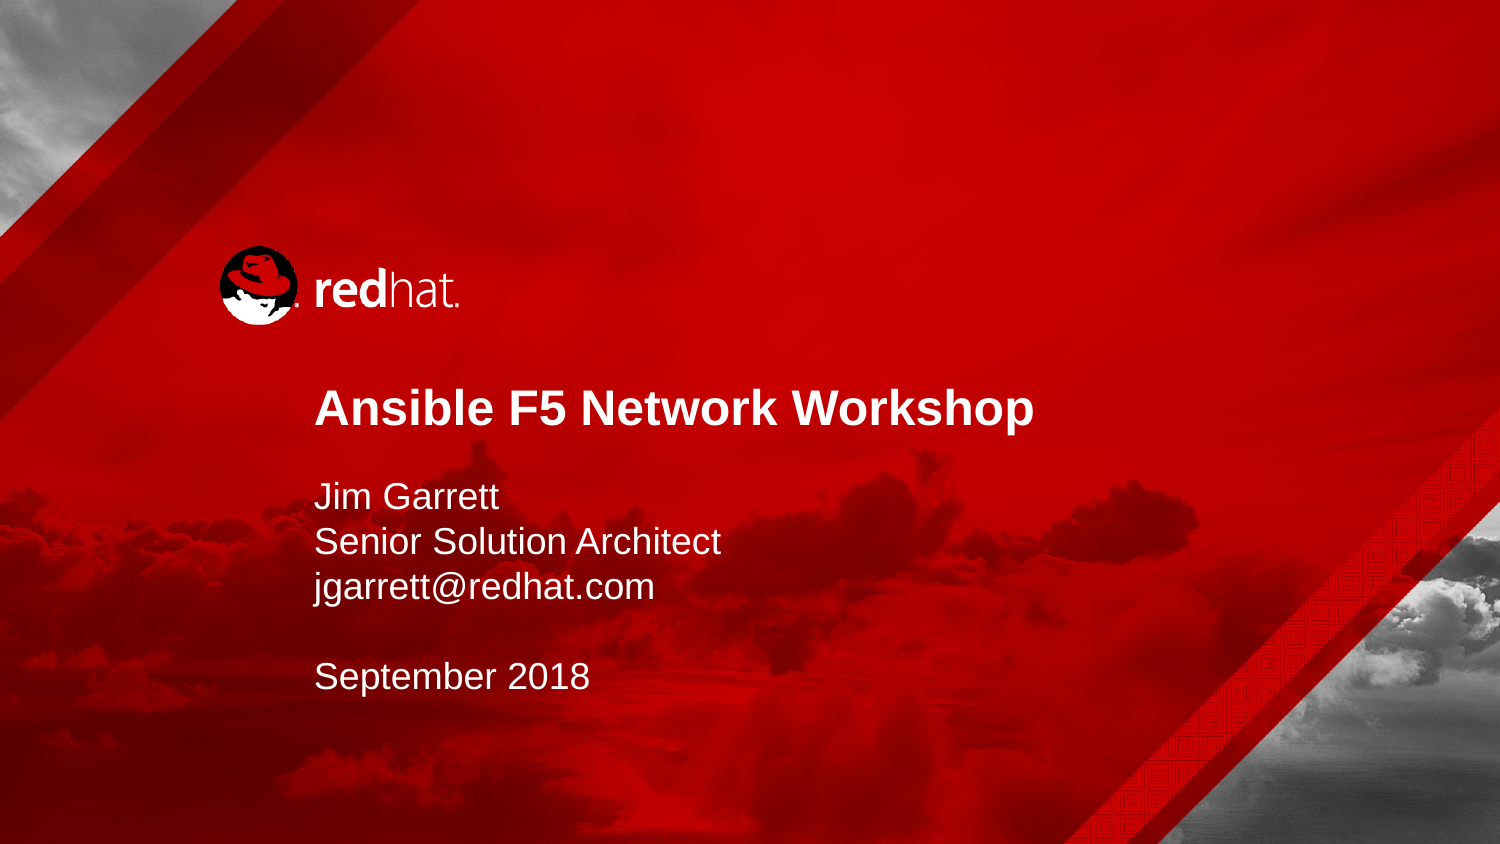

# Ansible F5 Network Workshop
Jim Garrett
Senior Solution Architect
jgarrett@redhat.com

September 2018